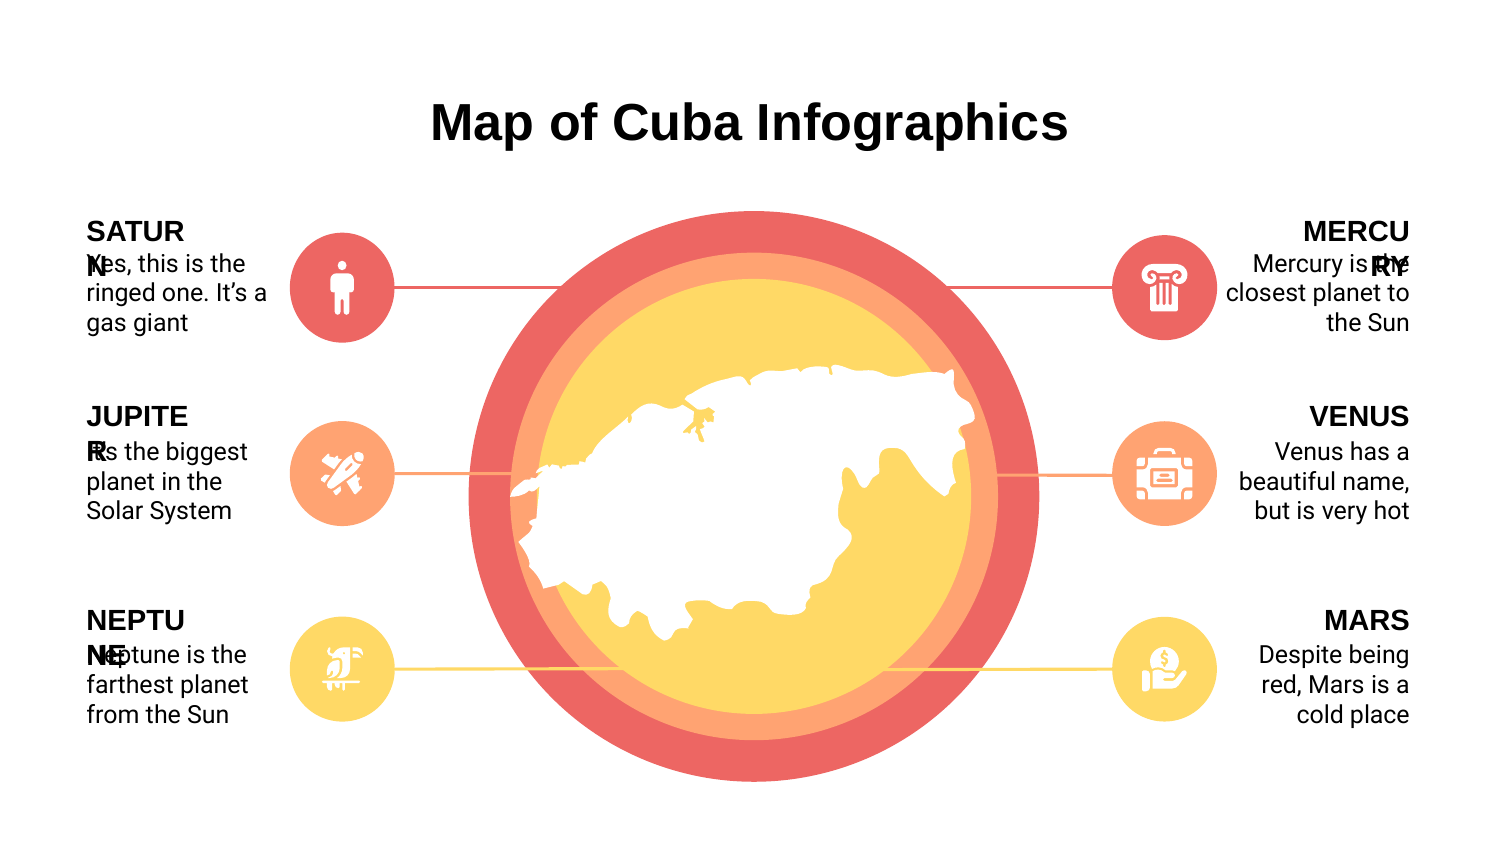

# Map of Cuba Infographics
SATURN
Yes, this is the ringed one. It’s a gas giant

MERCURY
Mercury is the closest planet to the Sun

JUPITER
It’s the biggest planet in the Solar System

VENUS
Venus has a beautiful name, but is very hot

NEPTUNE

Neptune is the farthest planet from the Sun
MARS

Despite being red, Mars is a cold place